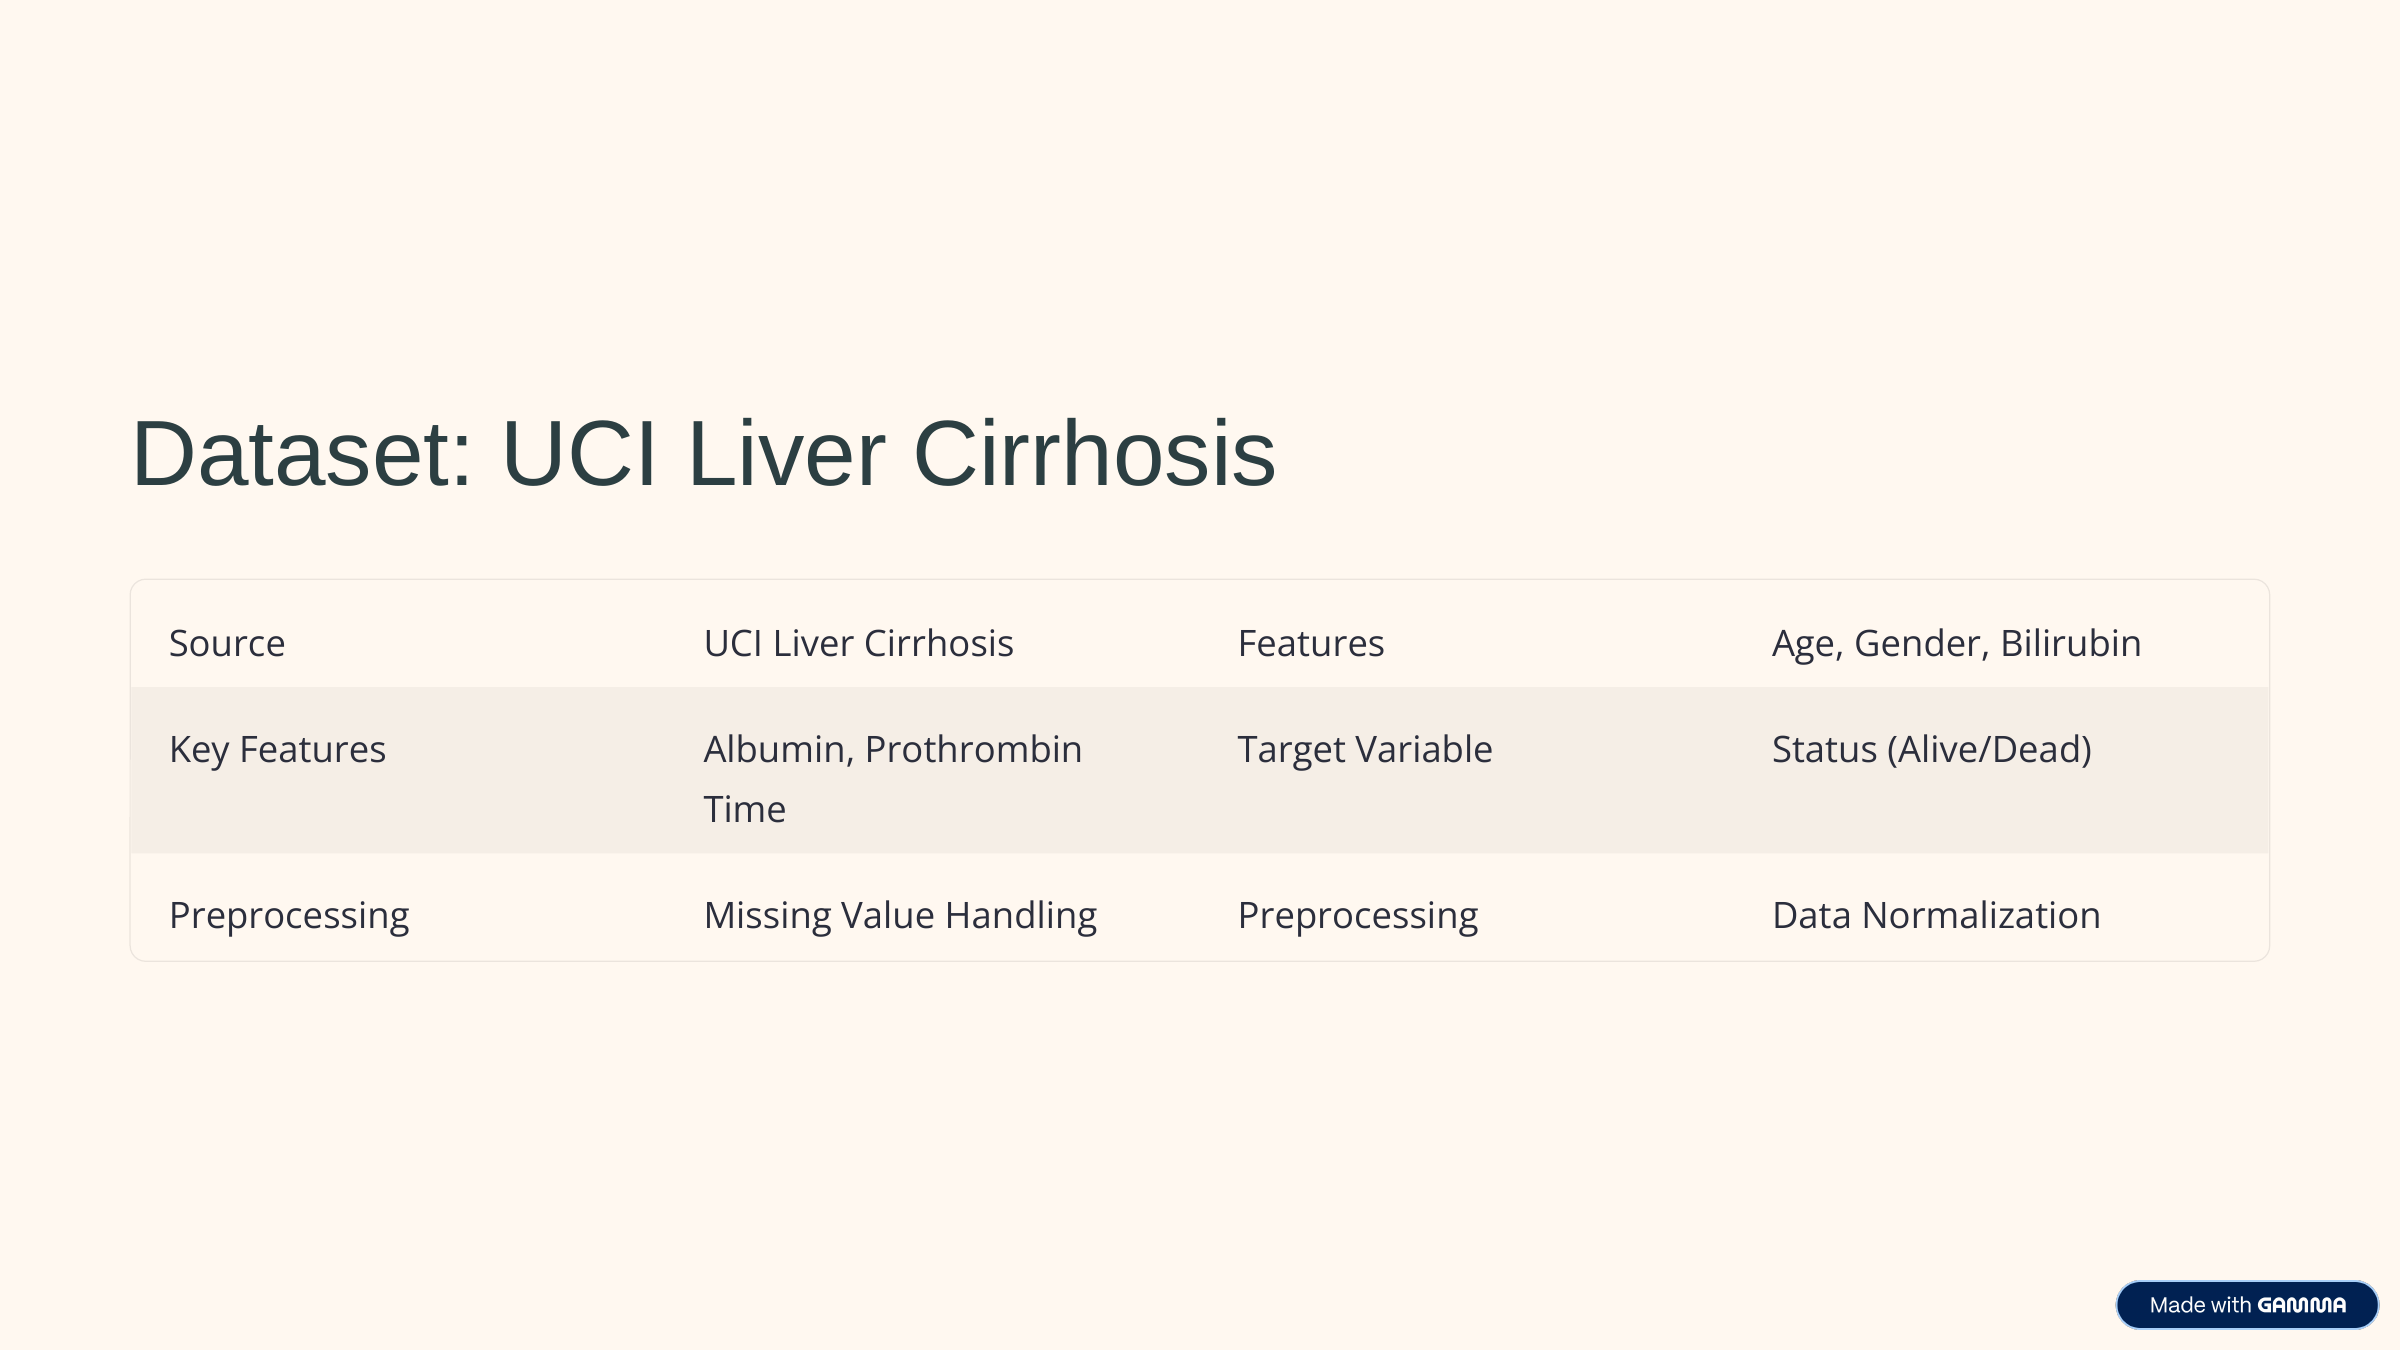

Dataset: UCI Liver Cirrhosis

Source
UCI Liver Cirrhosis
Features
Age, Gender, Bilirubin

Key Features
Albumin, Prothrombin Time
Target Variable
Status (Alive/Dead)

Preprocessing
Missing Value Handling
Preprocessing
Data Normalization